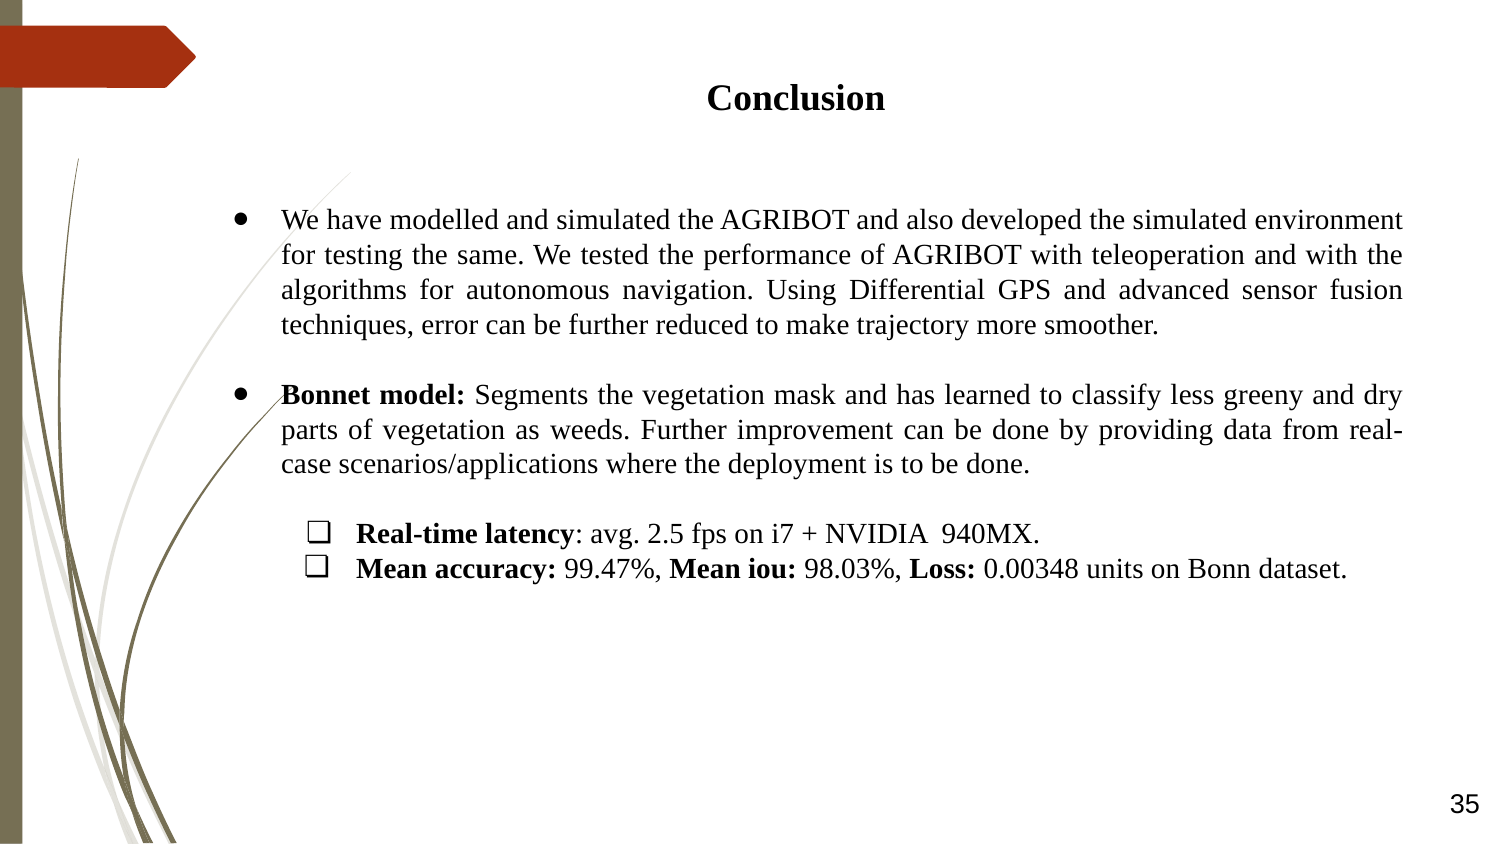

# Conclusion

We have modelled and simulated the AGRIBOT and also developed the simulated environment for testing the same. We tested the performance of AGRIBOT with teleoperation and with the algorithms for autonomous navigation. Using Differential GPS and advanced sensor fusion techniques, error can be further reduced to make trajectory more smoother.

Bonnet model: Segments the vegetation mask and has learned to classify less greeny and dry parts of vegetation as weeds. Further improvement can be done by providing data from real-case scenarios/applications where the deployment is to be done.

Real-time latency: avg. 2.5 fps on i7 + NVIDIA  940MX.
Mean accuracy: 99.47%, Mean iou: 98.03%, Loss: 0.00348 units on Bonn dataset.

35